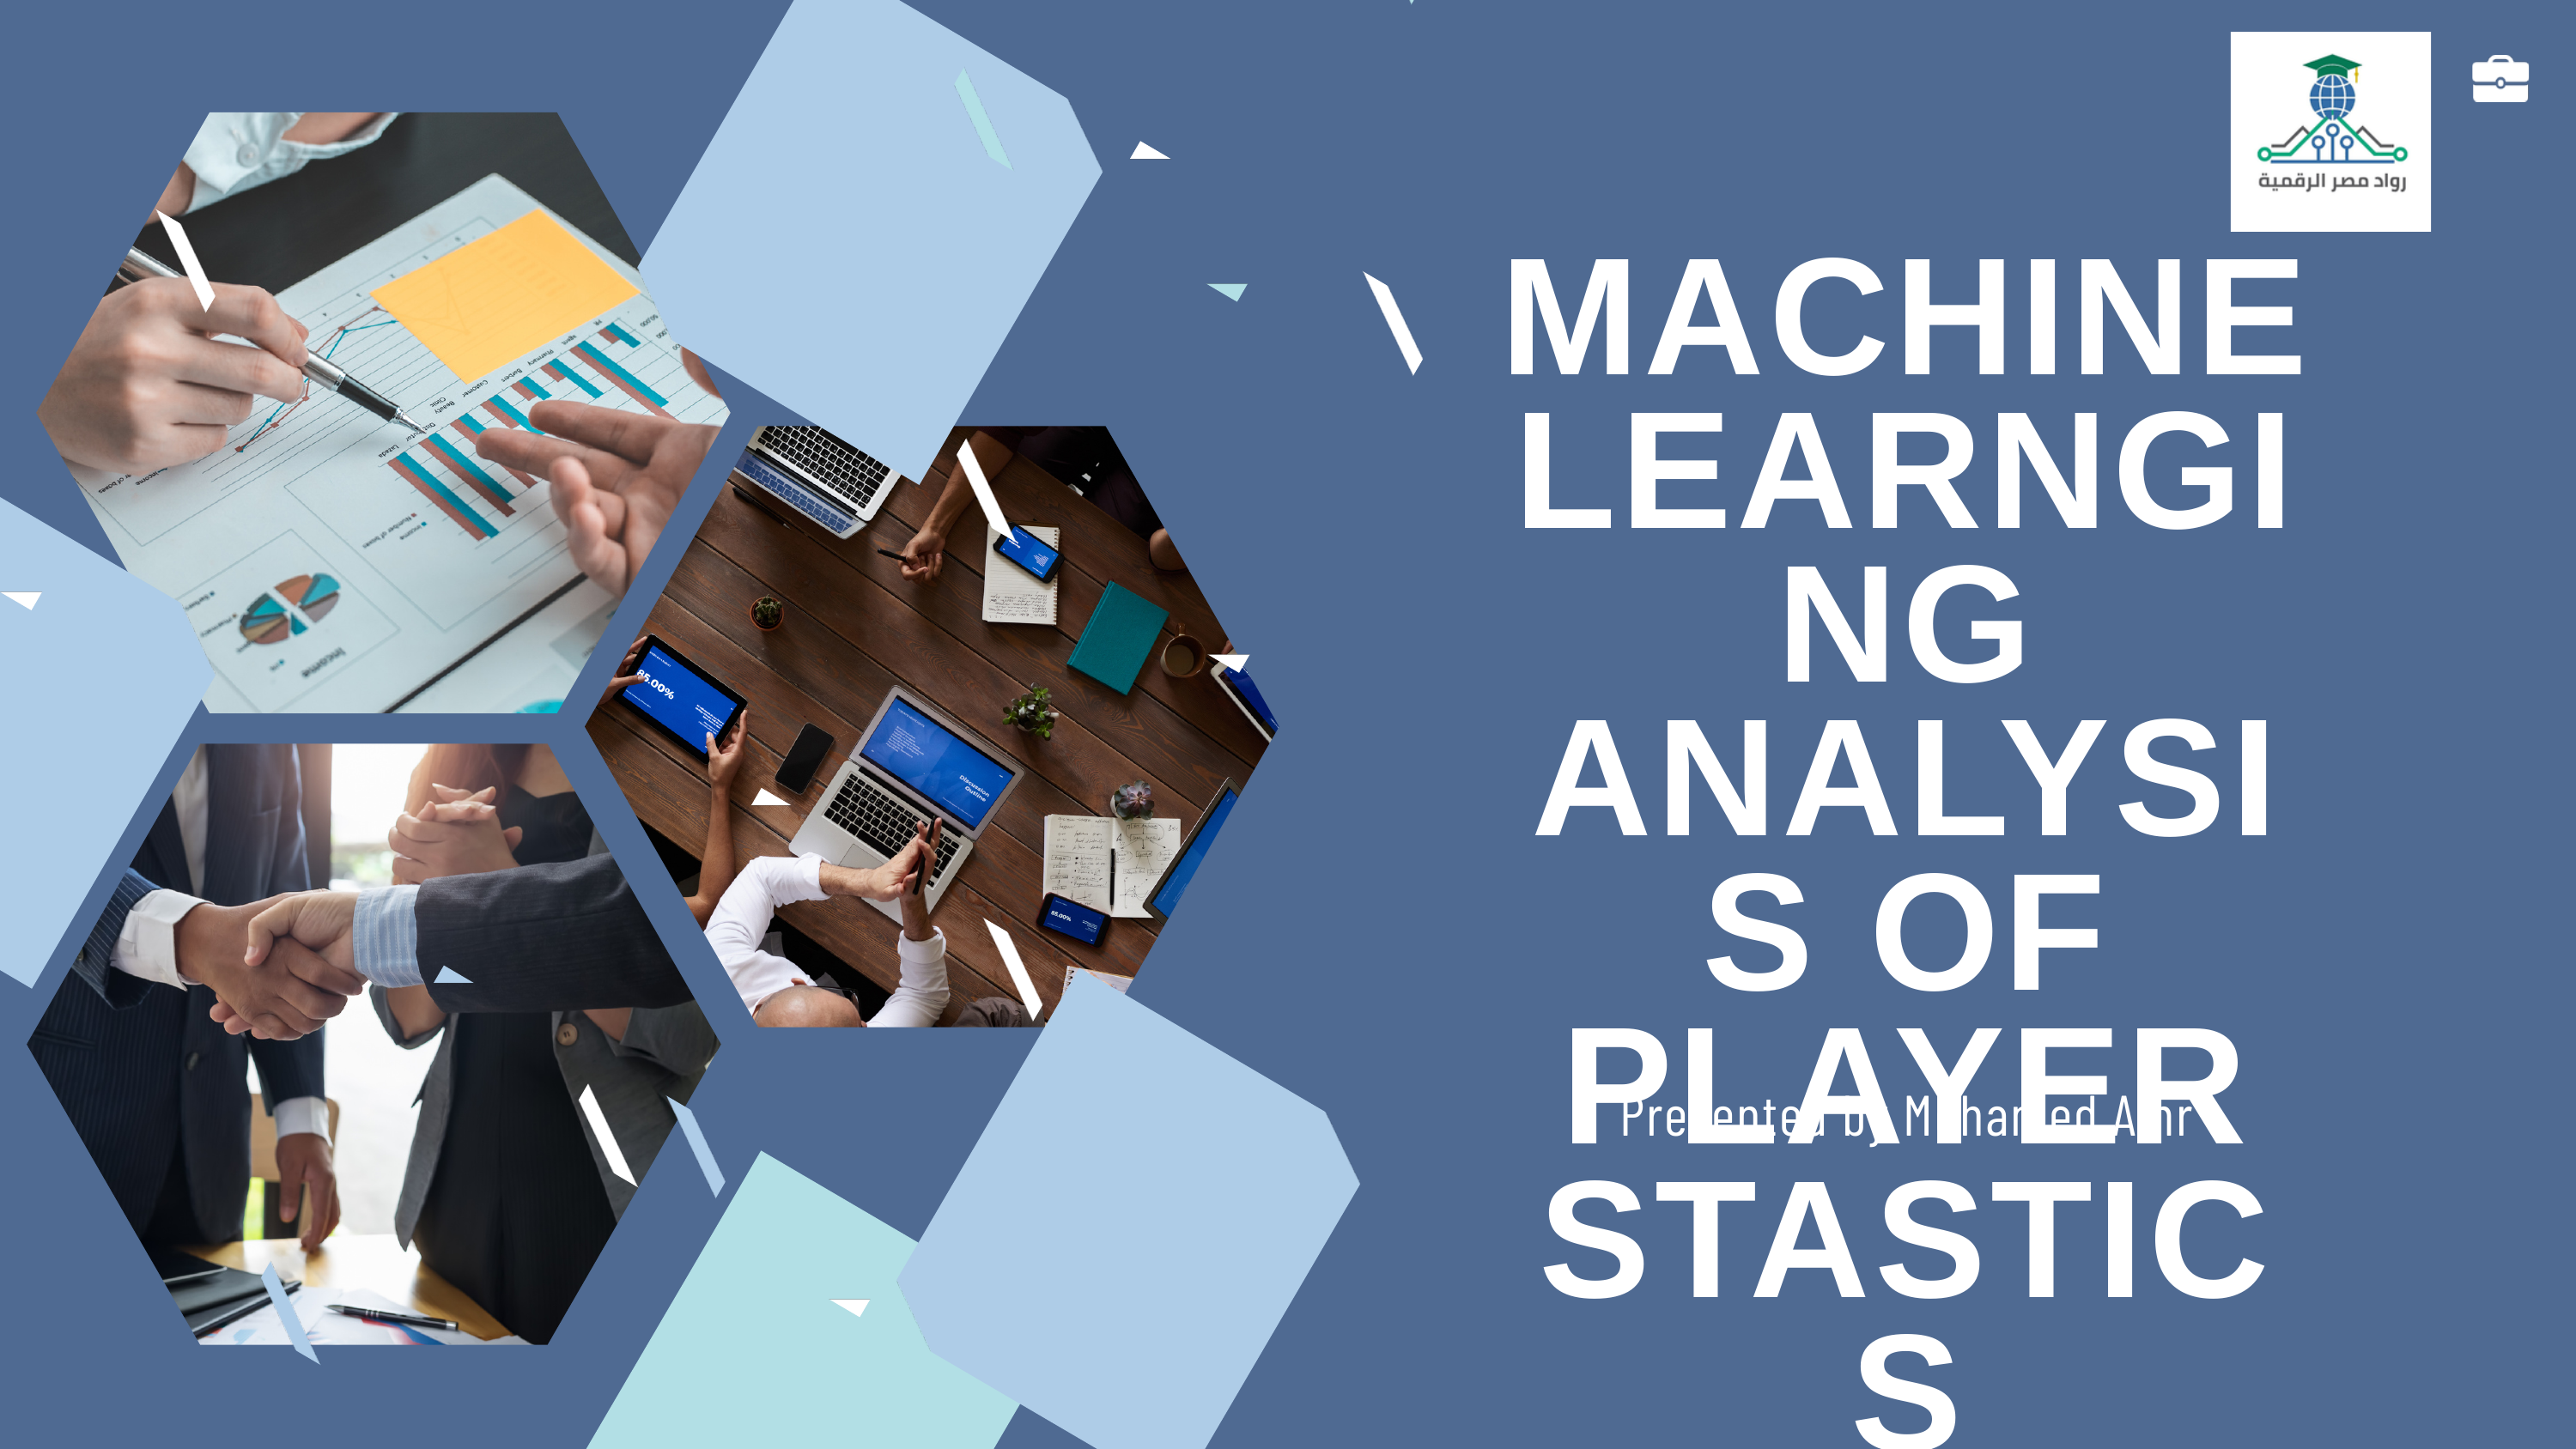

MACHINE LEARNGING ANALYSIS OF PLAYER STASTICS

Presented by Mohamed Amr